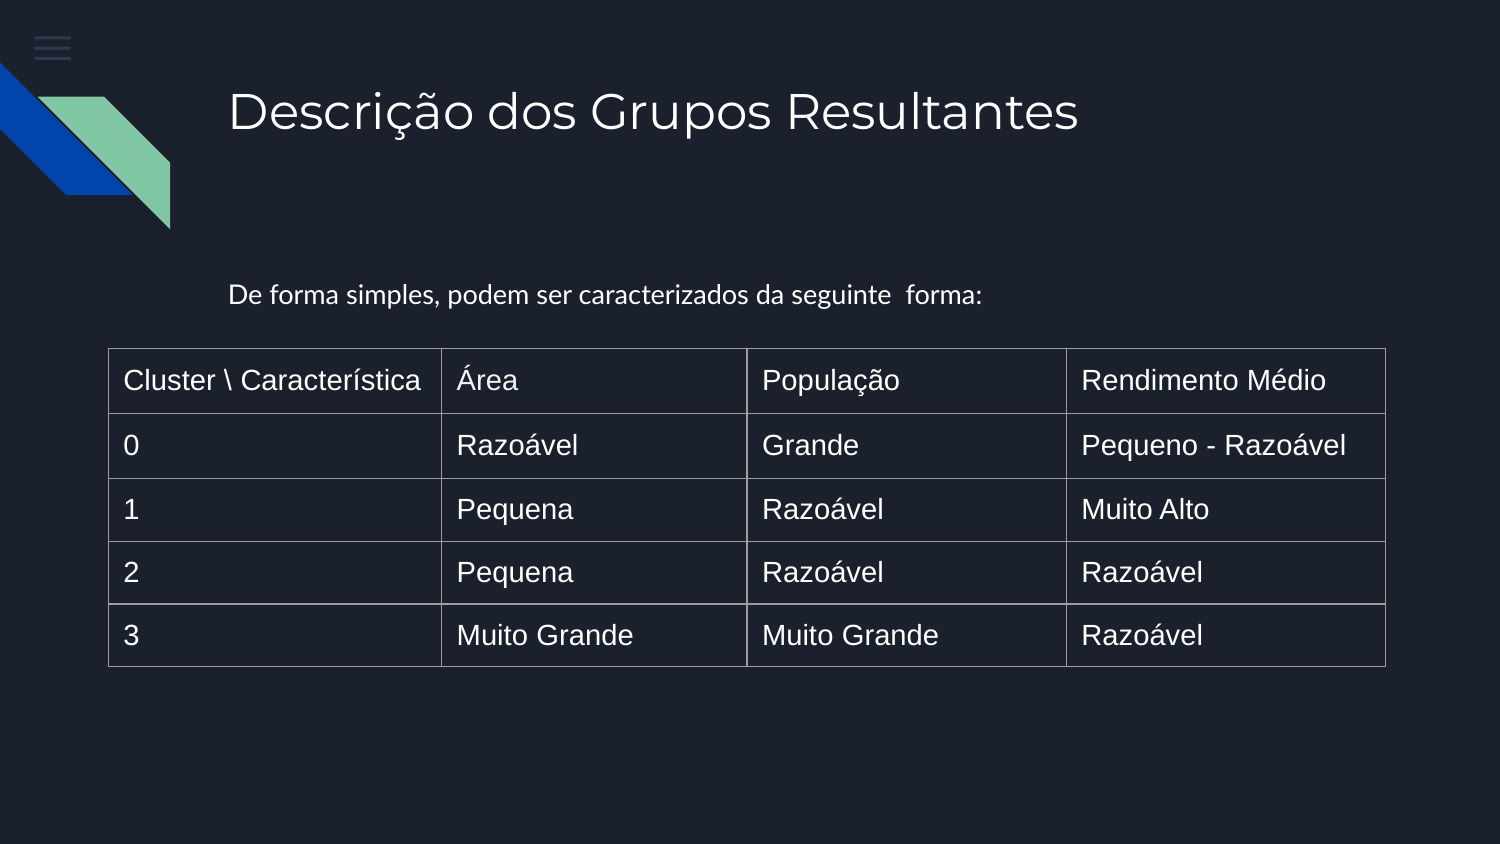

# Descrição dos Grupos Resultantes
De forma simples, podem ser caracterizados da seguinte  forma:

| Cluster \ Característica | Área | População | Rendimento Médio |
| --- | --- | --- | --- |
| 0 | Razoável | Grande | Pequeno - Razoável |
| 1 | Pequena | Razoável | Muito Alto |
| 2 | Pequena | Razoável | Razoável |
| 3 | Muito Grande | Muito Grande | Razoável |